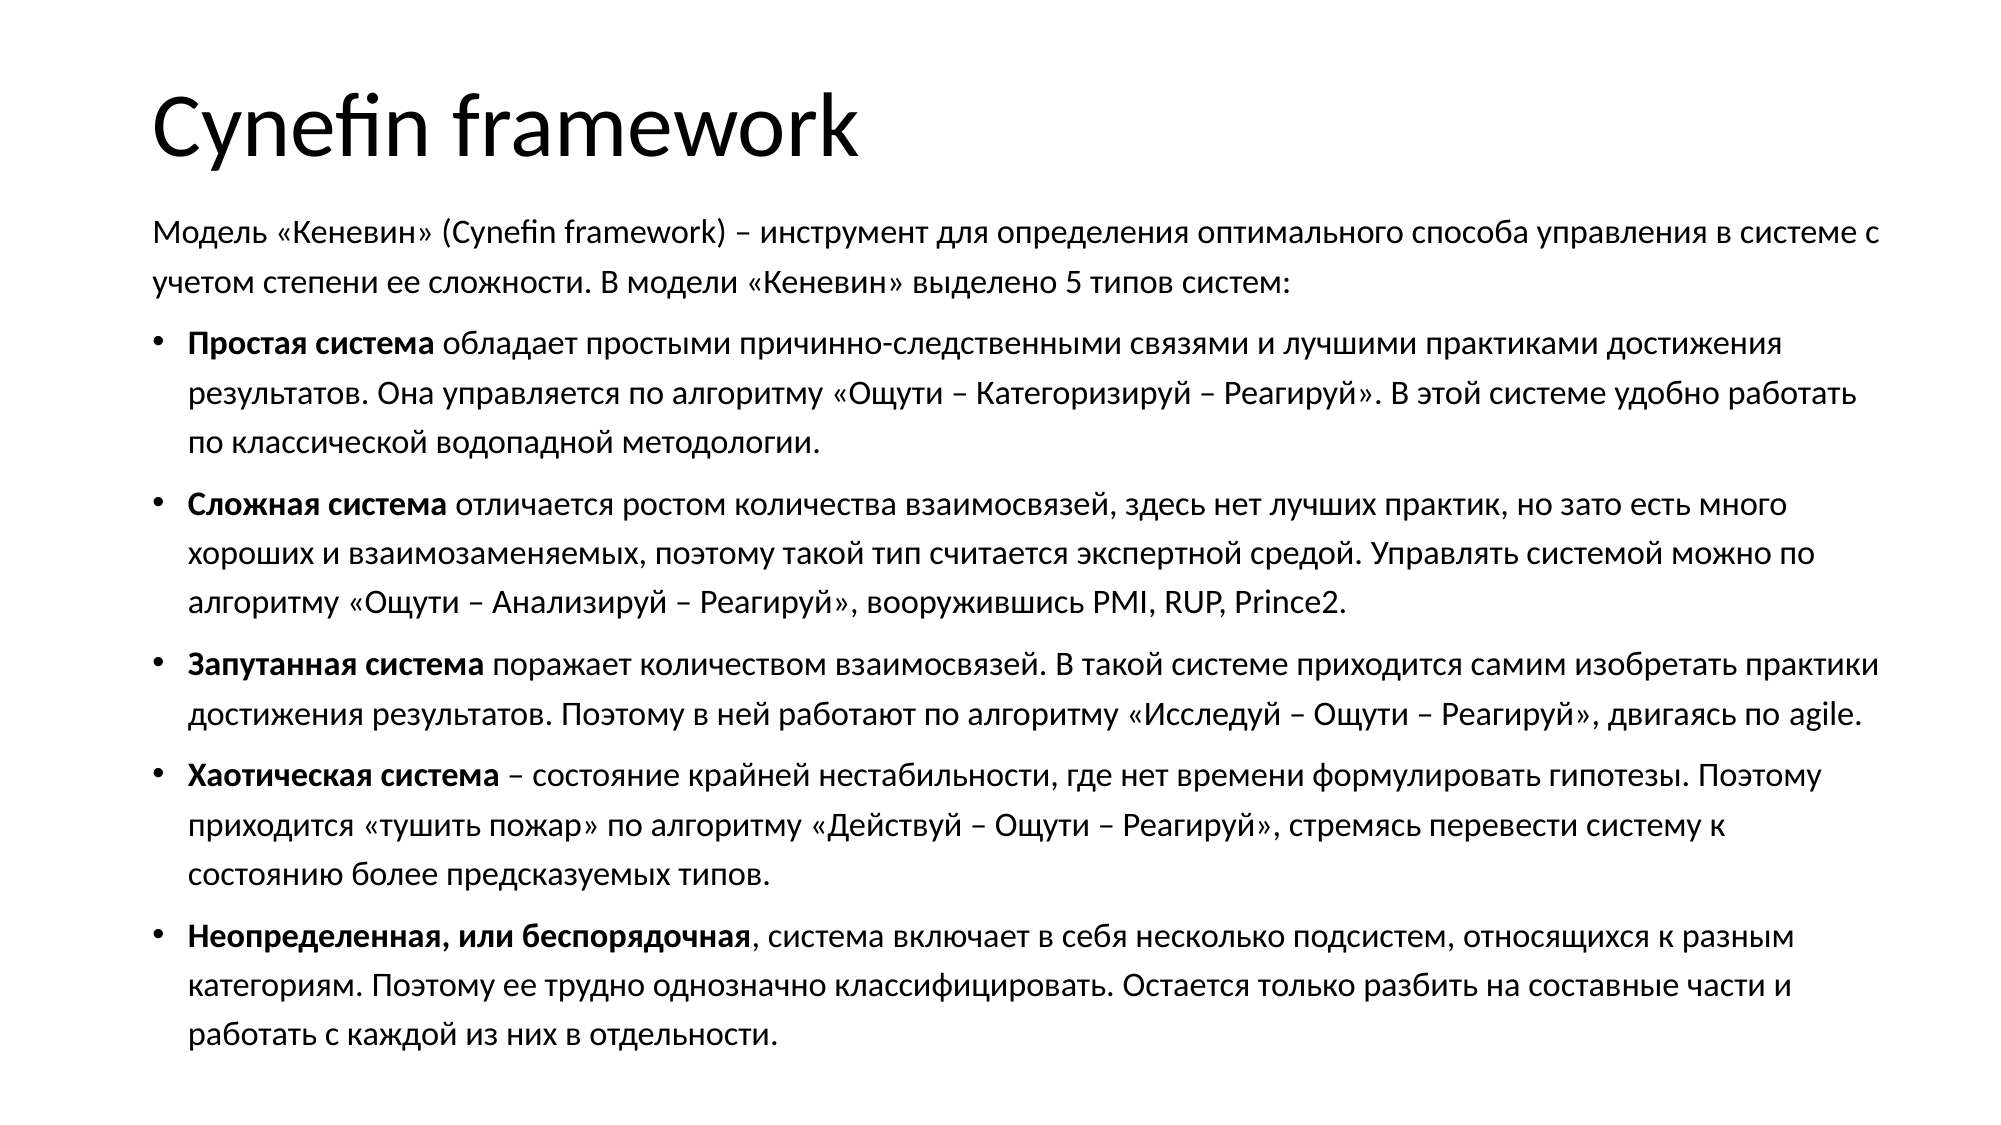

# Cynefin framework
Модель «Кеневин» (Cynefin framework) – инструмент для определения оптимального способа управления в системе с учетом степени ее сложности. В модели «Кеневин» выделено 5 типов систем:
Простая система обладает простыми причинно-следственными связями и лучшими практиками достижения результатов. Она управляется по алгоритму «Ощути – Категоризируй – Реагируй». В этой системе удобно работать по классической водопадной методологии.
Сложная система отличается ростом количества взаимосвязей, здесь нет лучших практик, но зато есть много хороших и взаимозаменяемых, поэтому такой тип считается экспертной средой. Управлять системой можно по алгоритму «Ощути – Анализируй – Реагируй», вооружившись PMI, RUP, Prince2.
Запутанная система поражает количеством взаимосвязей. В такой системе приходится самим изобретать практики достижения результатов. Поэтому в ней работают по алгоритму «Исследуй – Ощути – Реагируй», двигаясь по agile.
Хаотическая система – состояние крайней нестабильности, где нет времени формулировать гипотезы. Поэтому приходится «тушить пожар» по алгоритму «Действуй – Ощути – Реагируй», стремясь перевести систему к состоянию более предсказуемых типов.
Неопределенная, или беспорядочная, система включает в себя несколько подсистем, относящихся к разным категориям. Поэтому ее трудно однозначно классифицировать. Остается только разбить на составные части и работать с каждой из них в отдельности.